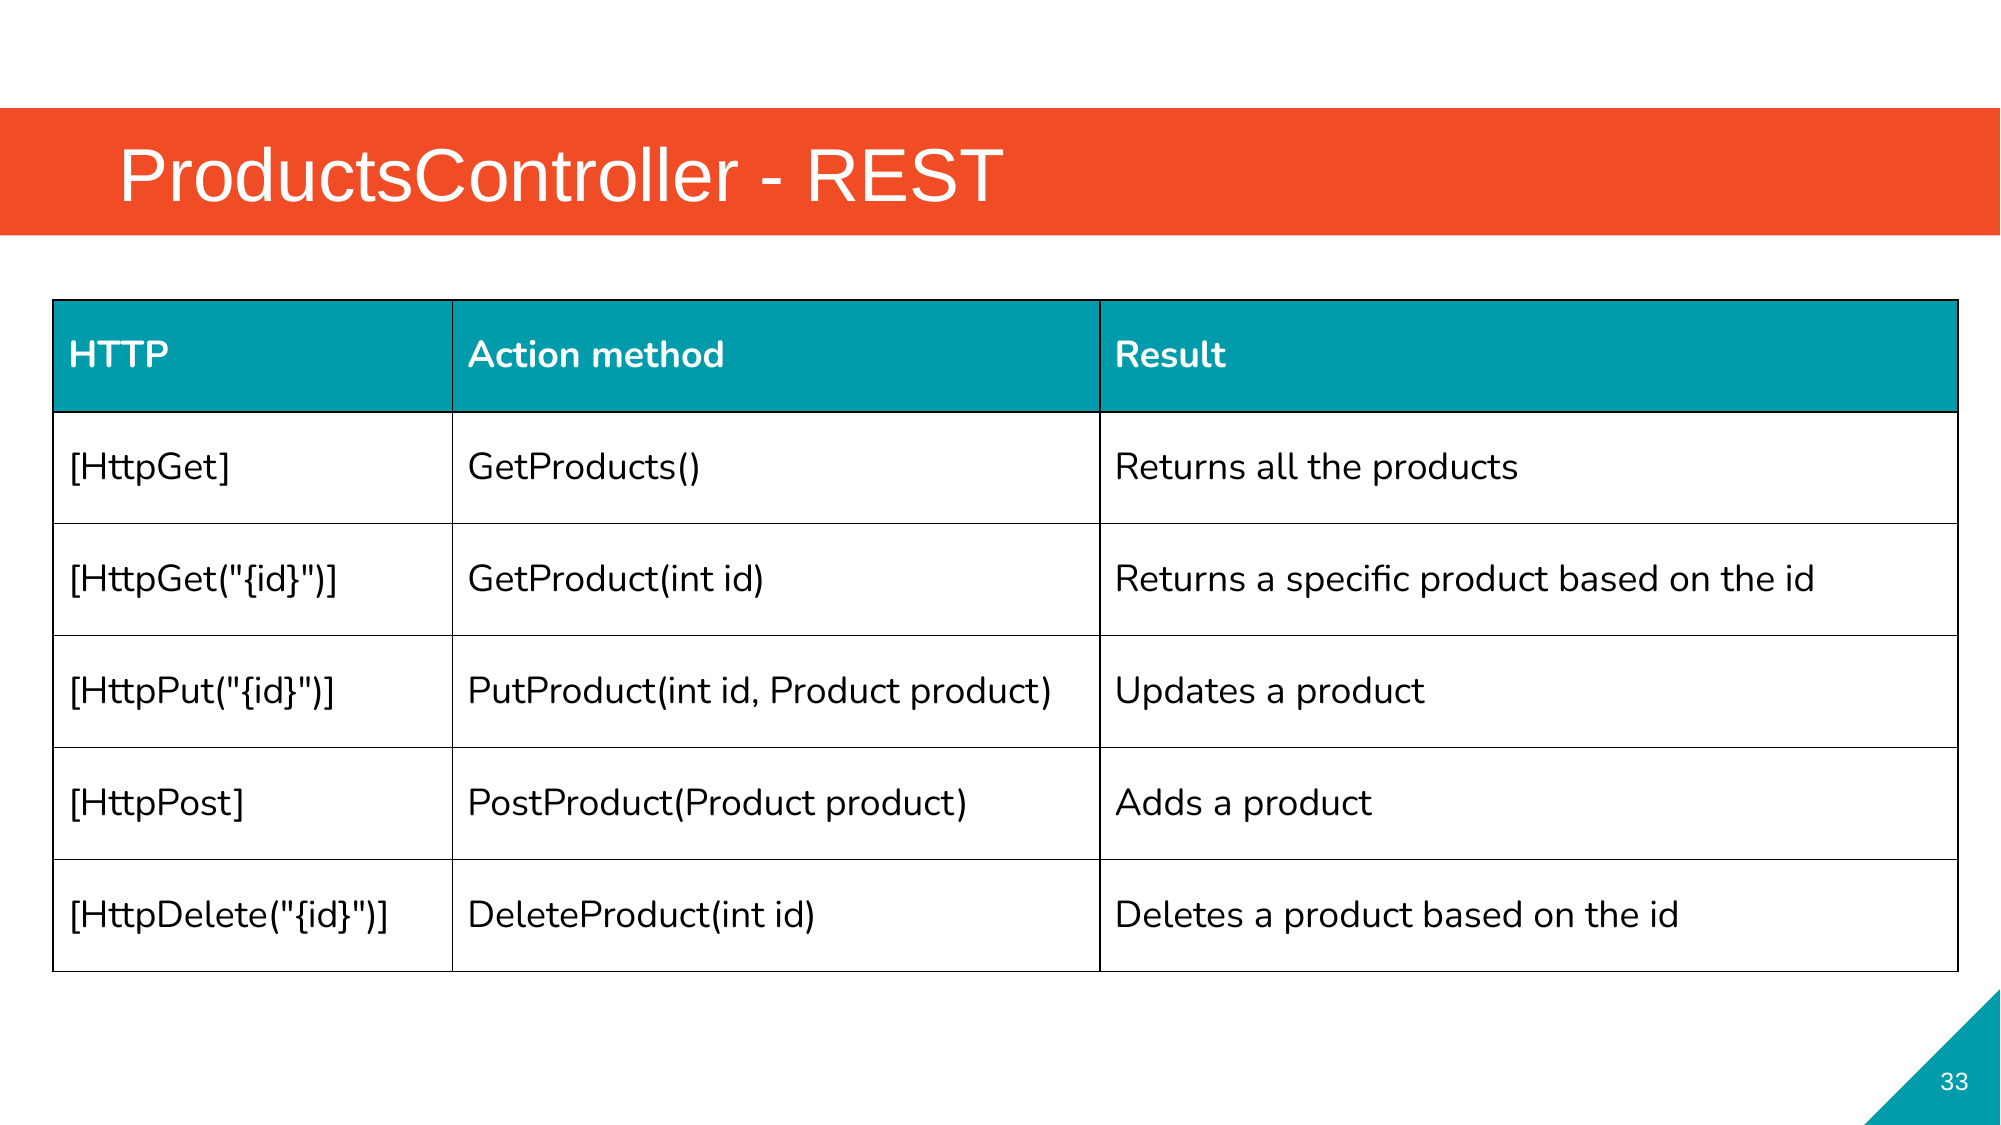

# ProductsController - REST
| HTTP | Action method | Result |
| --- | --- | --- |
| [HttpGet] | GetProducts() | Returns all the products |
| [HttpGet("{id}")] | GetProduct(int id) | Returns a specific product based on the id |
| [HttpPut("{id}")] | PutProduct(int id, Product product) | Updates a product |
| [HttpPost] | PostProduct(Product product) | Adds a product |
| [HttpDelete("{id}")] | DeleteProduct(int id) | Deletes a product based on the id |
33